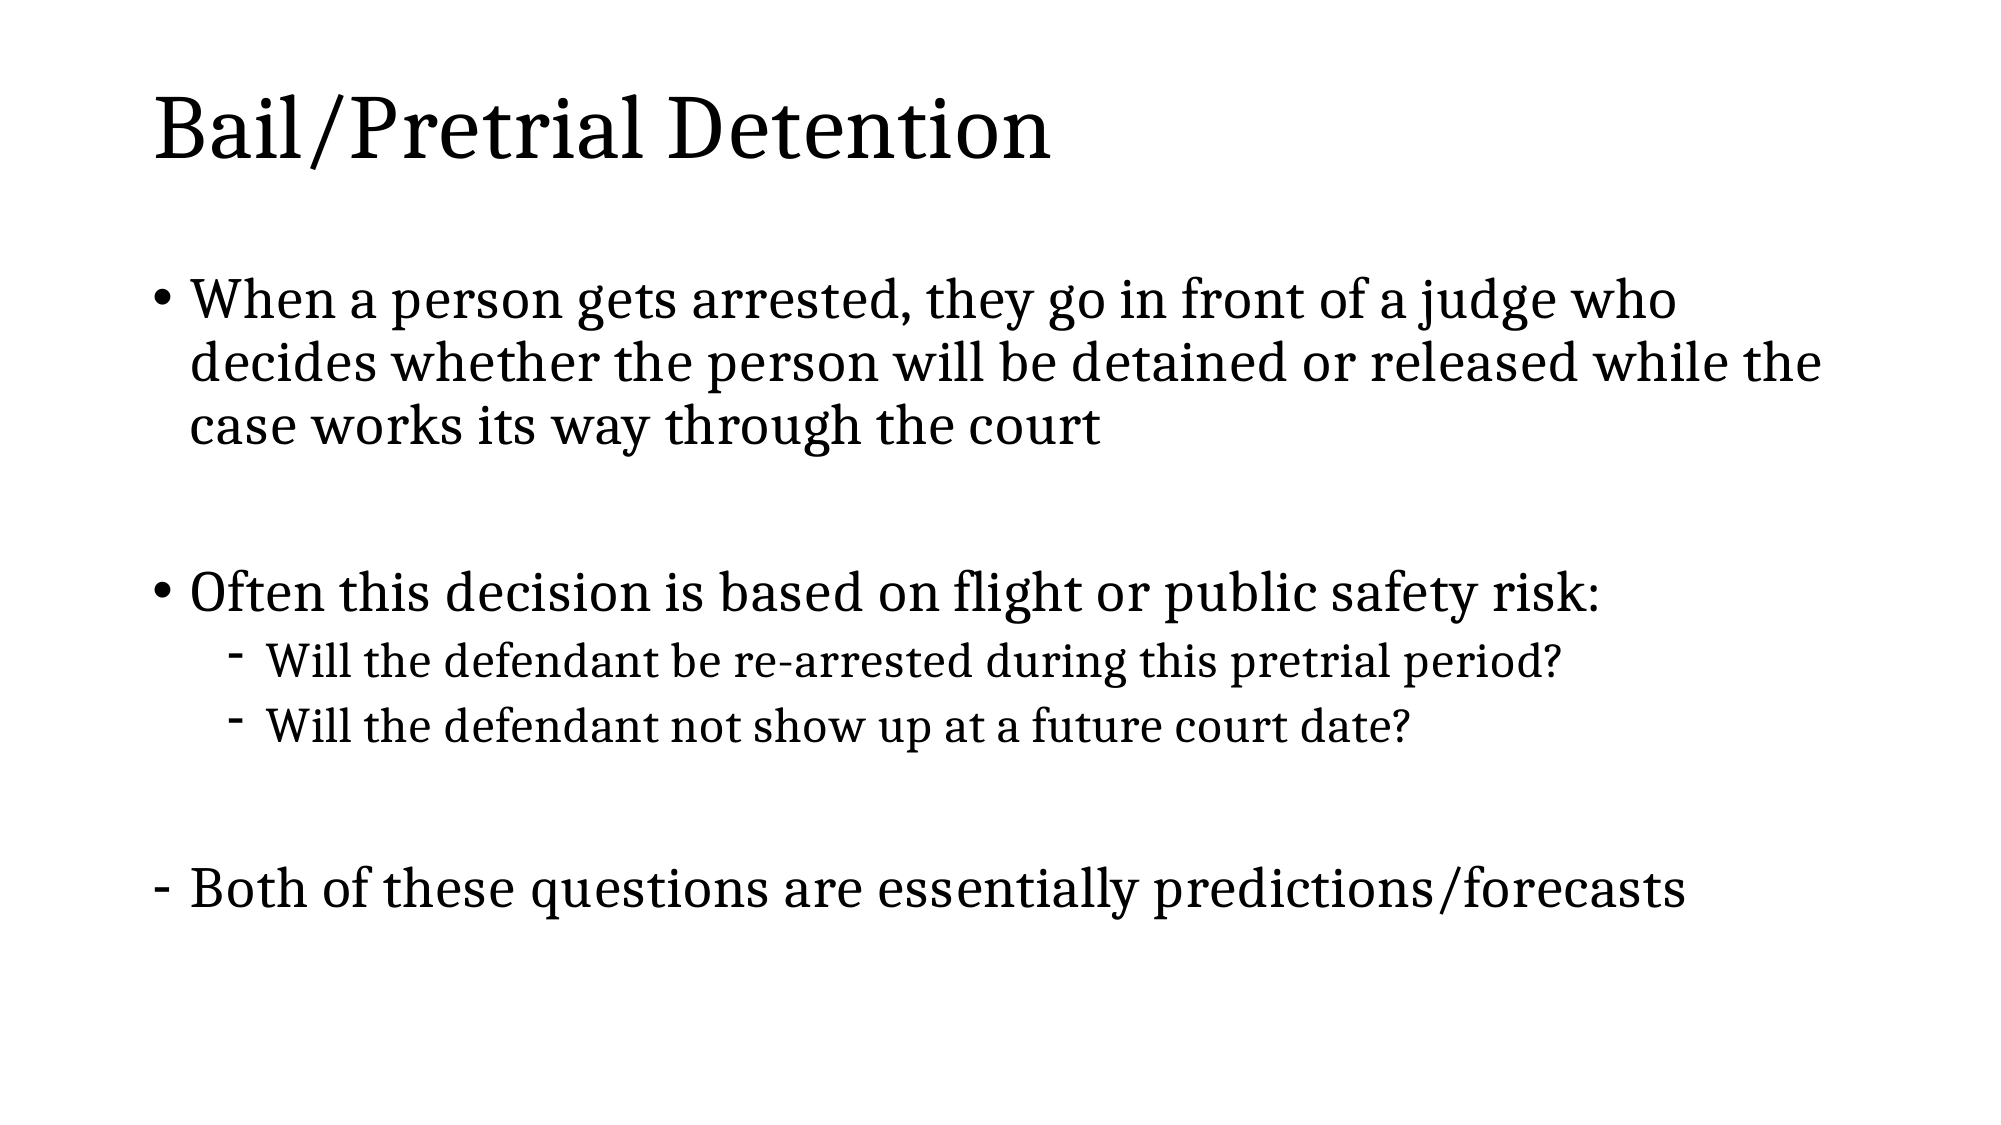

# Bail/Pretrial Detention
When a person gets arrested, they go in front of a judge who decides whether the person will be detained or released while the case works its way through the court

Often this decision is based on flight or public safety risk:
Will the defendant be re-arrested during this pretrial period?
Will the defendant not show up at a future court date?

Both of these questions are essentially predictions/forecasts